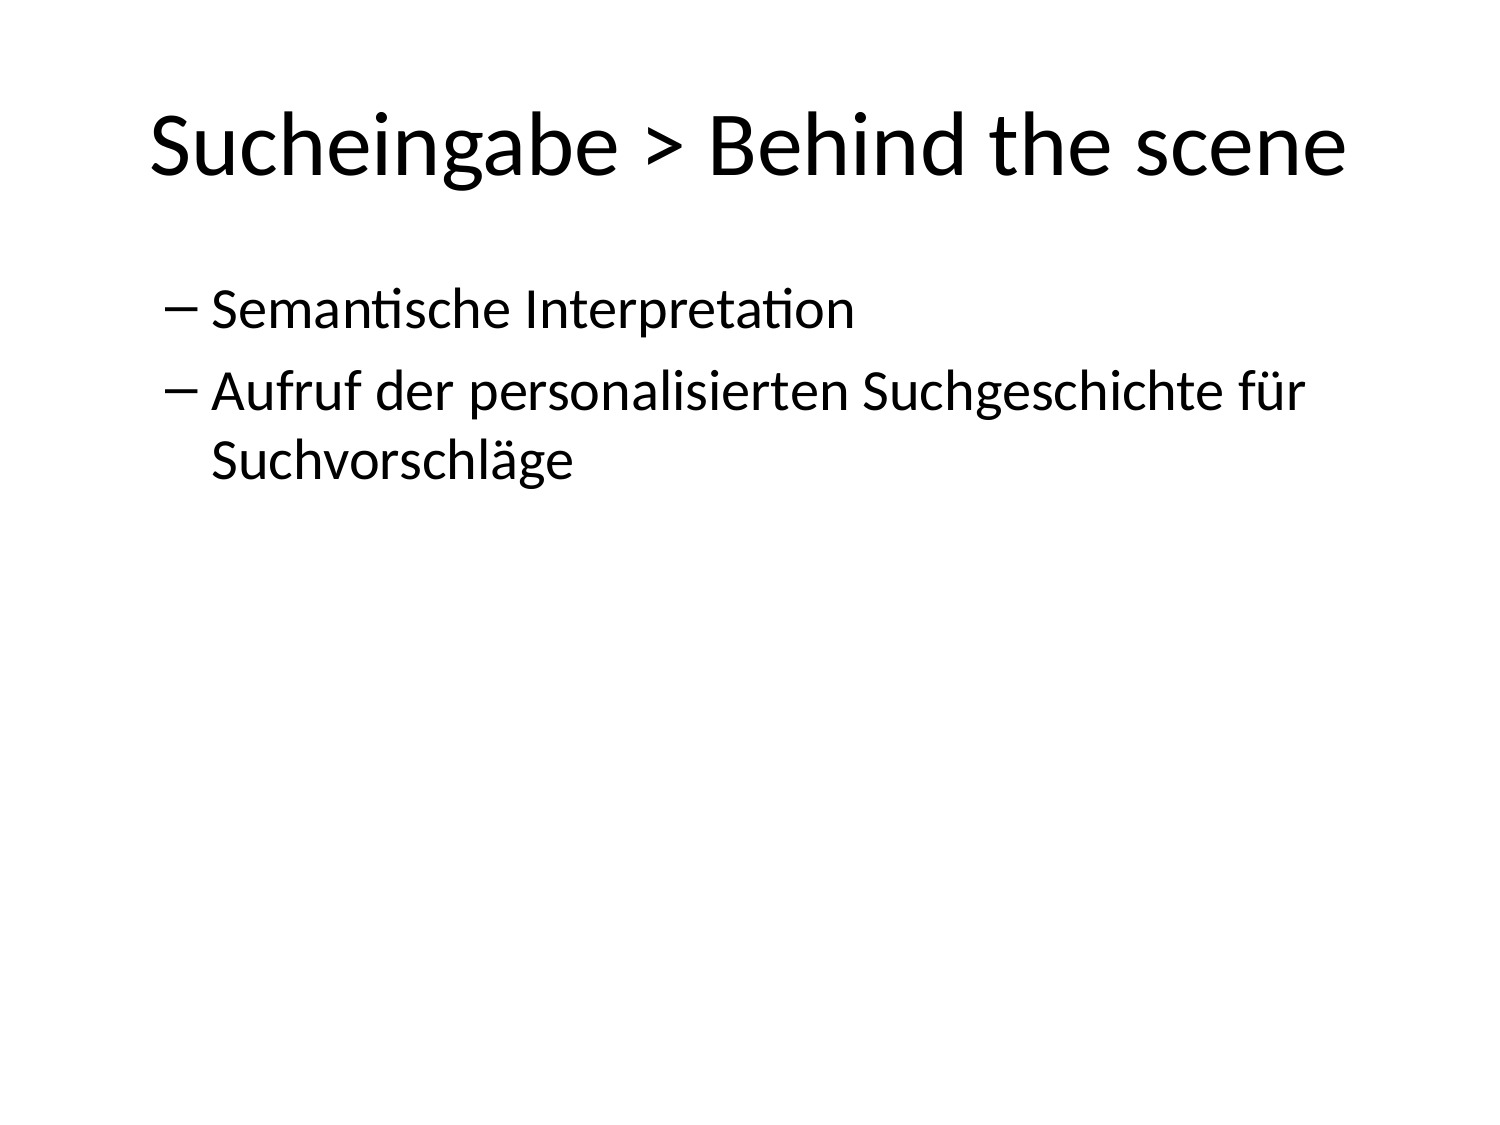

# Sucheingabe > Behind the scene
Semantische Interpretation
Aufruf der personalisierten Suchgeschichte für Suchvorschläge